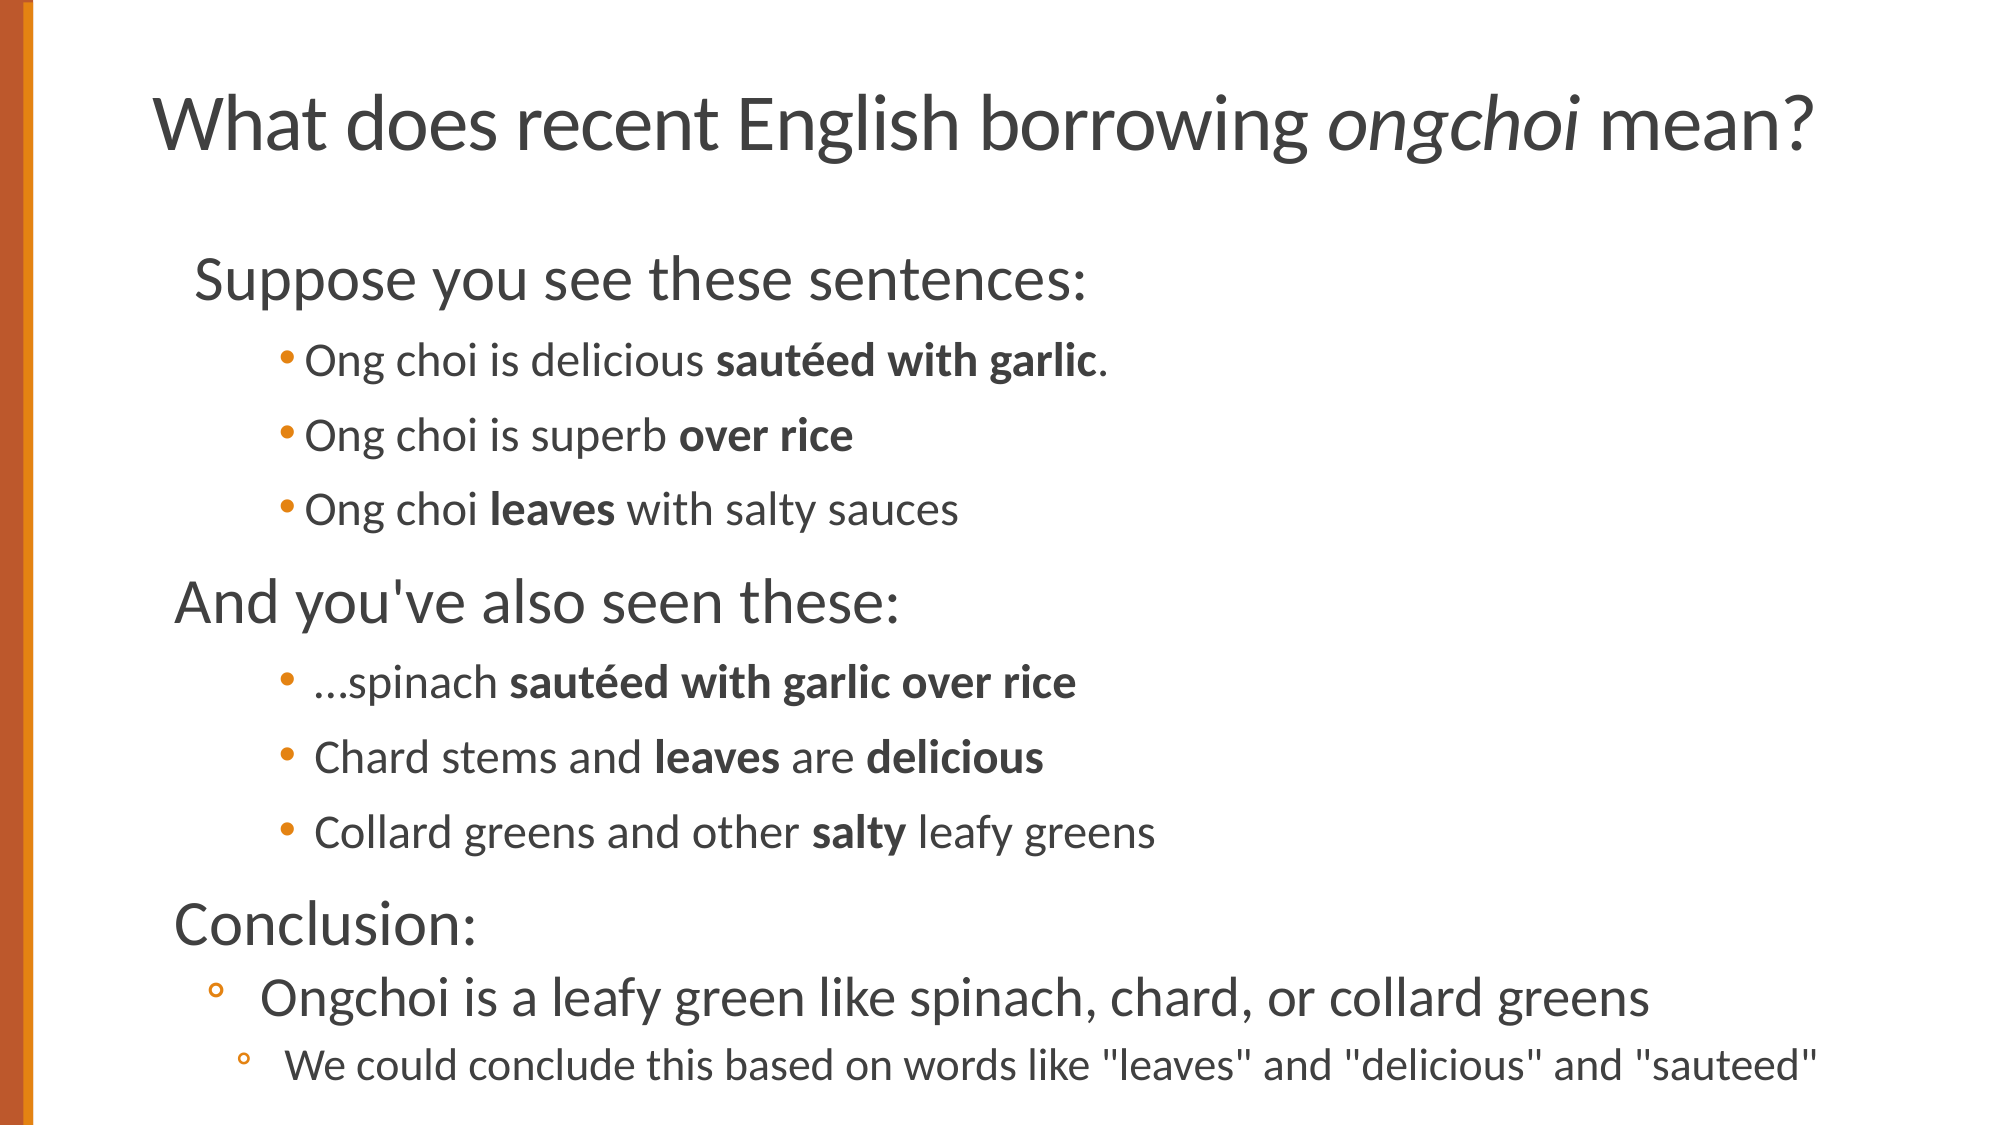

# What does recent English borrowing ongchoi mean?
Suppose you see these sentences:
Ong choi is delicious sautéed with garlic.
Ong choi is superb over rice
Ong choi leaves with salty sauces
And you've also seen these:
…spinach sautéed with garlic over rice
Chard stems and leaves are delicious
Collard greens and other salty leafy greens
Conclusion:
Ongchoi is a leafy green like spinach, chard, or collard greens
We could conclude this based on words like "leaves" and "delicious" and "sauteed"